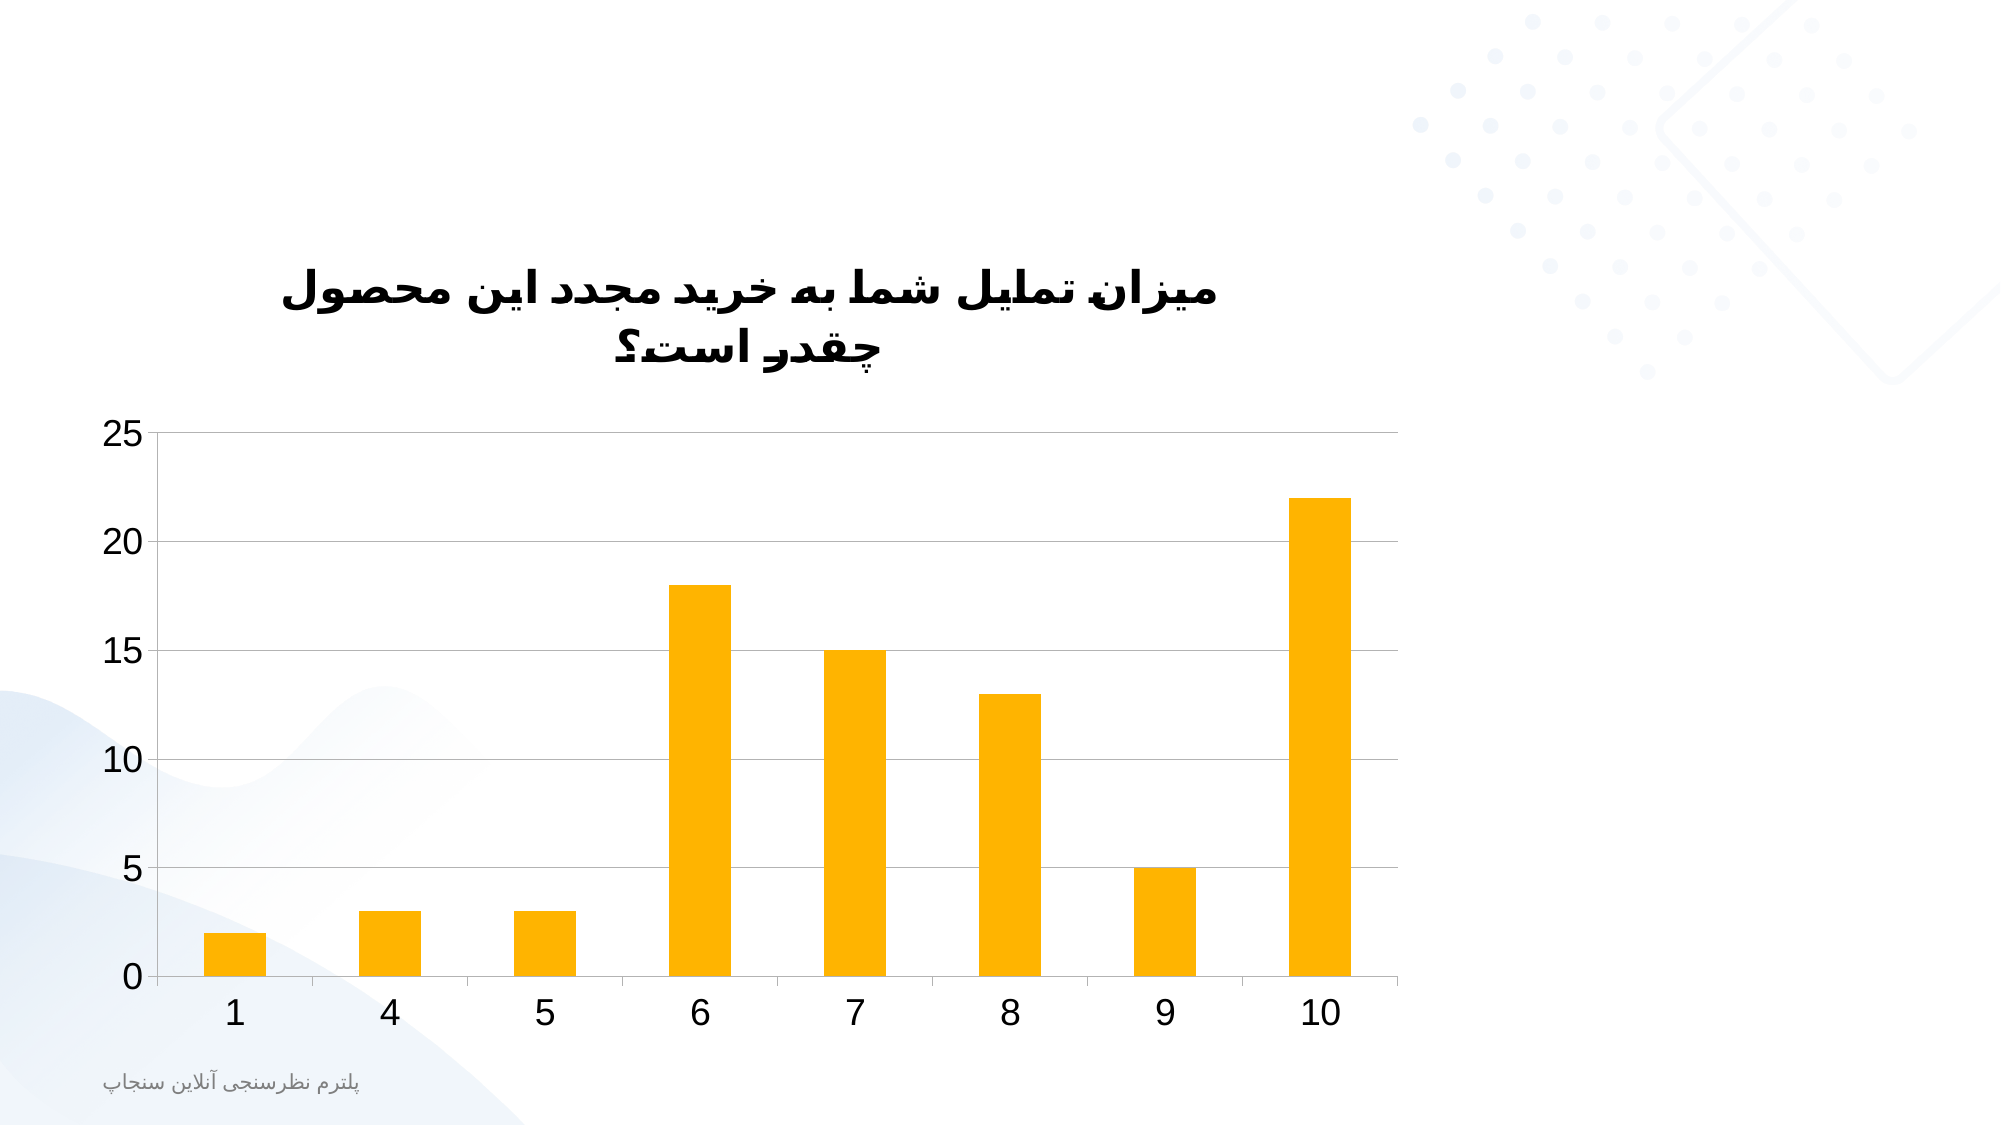

### Chart

| Category | میزان تمایل شما به خرید مجدد این محصول چقدر است؟ |
|---|---|
| 1 | 2.0 |
| 4 | 3.0 |
| 5 | 3.0 |
| 6 | 18.0 |
| 7 | 15.0 |
| 8 | 13.0 |
| 9 | 5.0 |
| 10 | 22.0 |